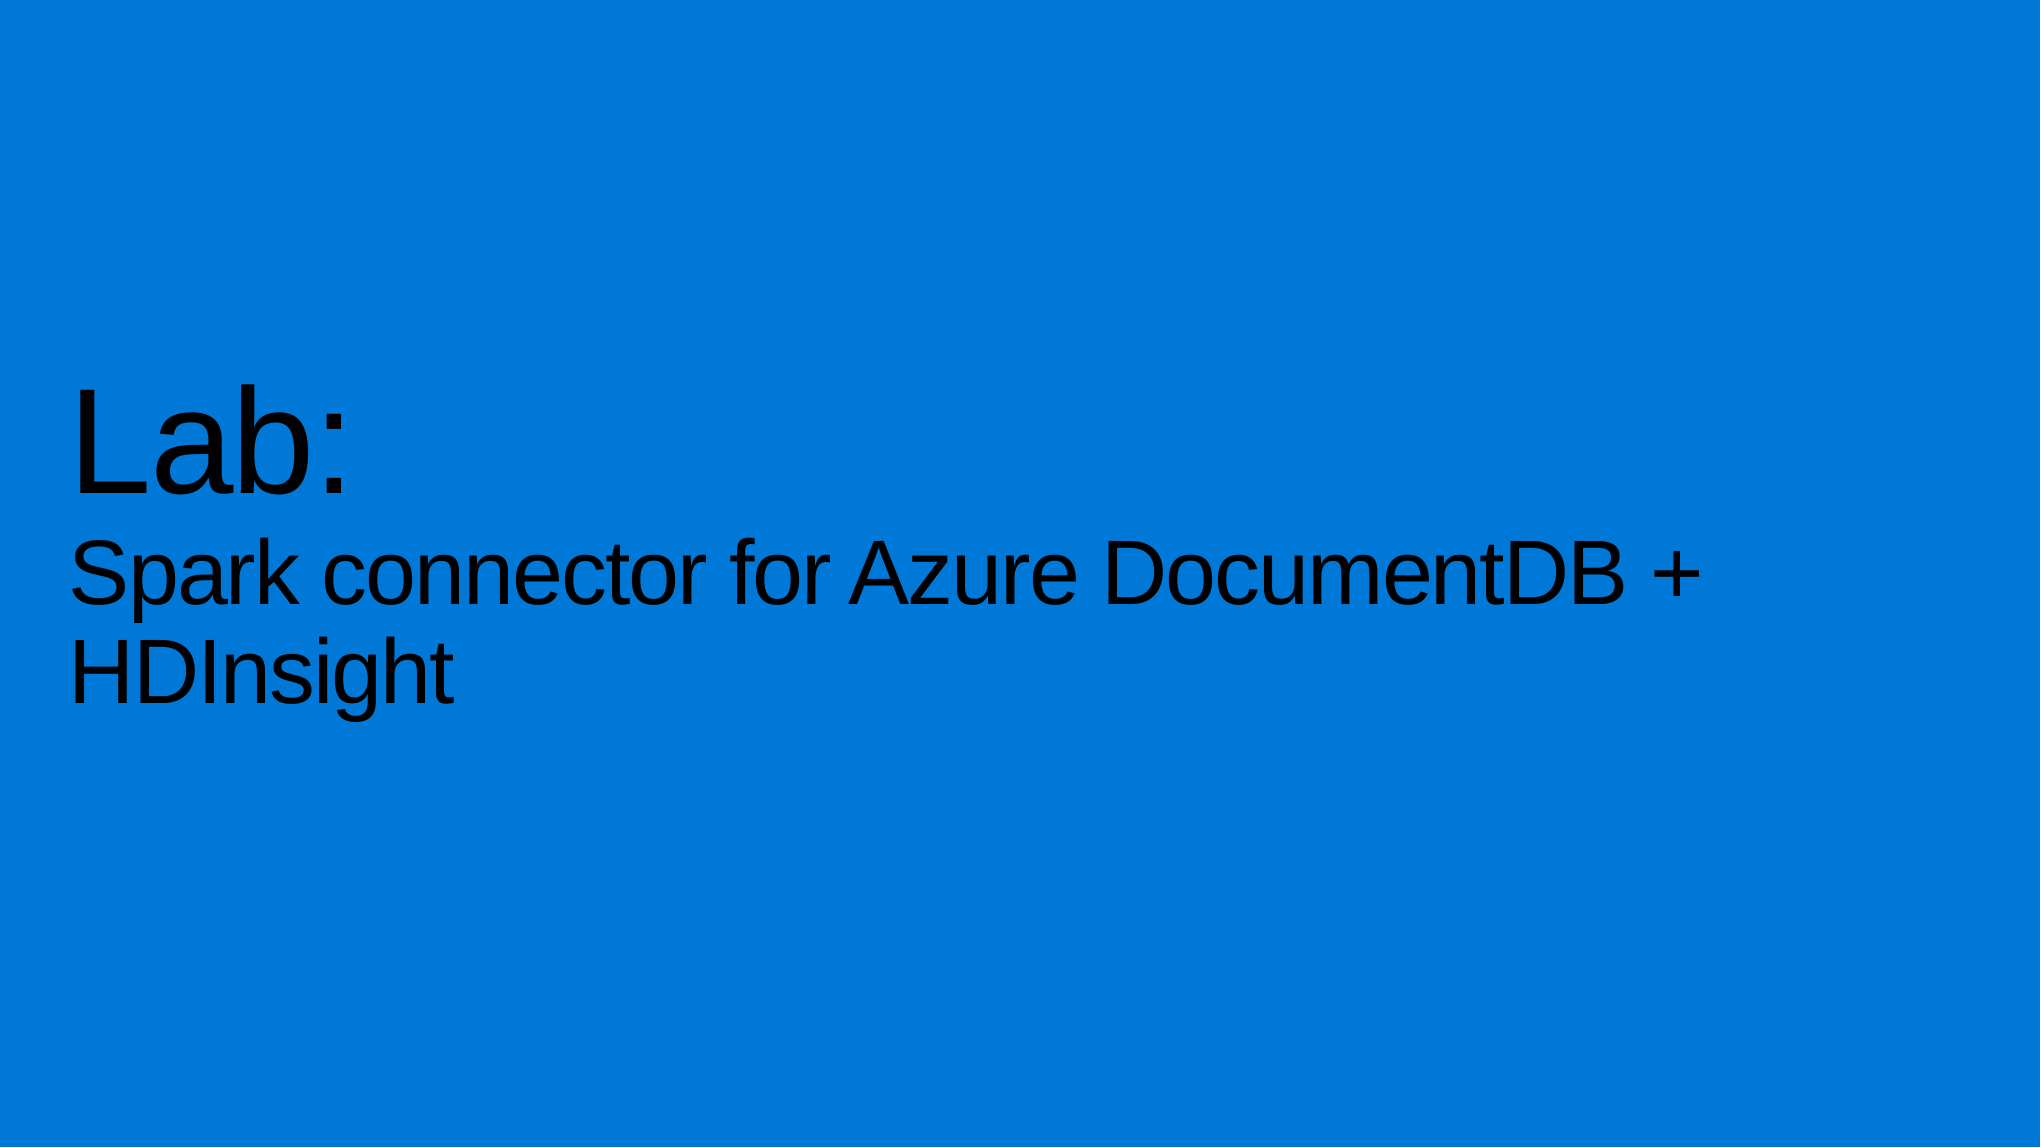

# Lab: Spark connector for Azure DocumentDB + HDInsight